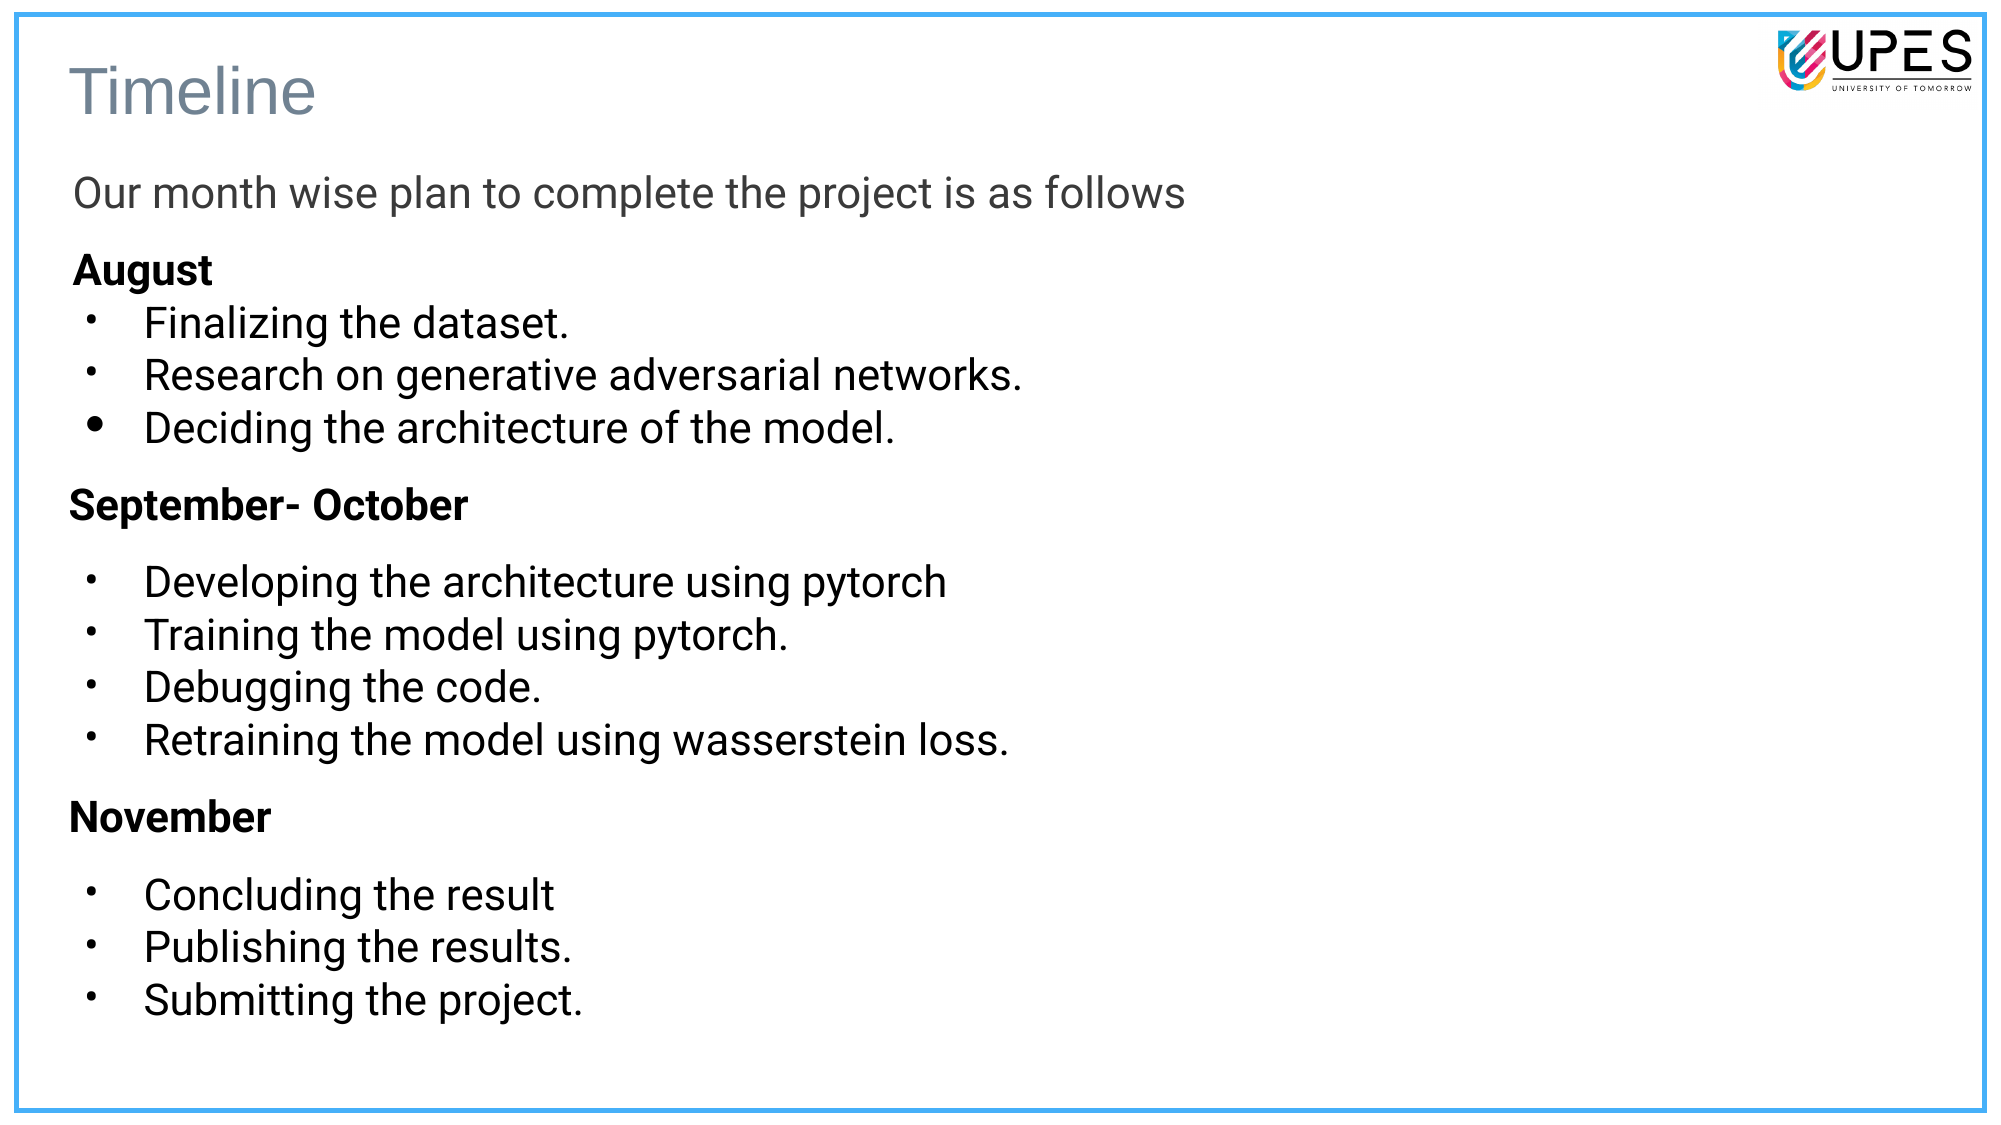

Timeline
Our month wise plan to complete the project is as follows
August
Finalizing the dataset.
Research on generative adversarial networks.
Deciding the architecture of the model.
September- October
Developing the architecture using pytorch
Training the model using pytorch.
Debugging the code.
Retraining the model using wasserstein loss.
November
Concluding the result
Publishing the results.
Submitting the project.